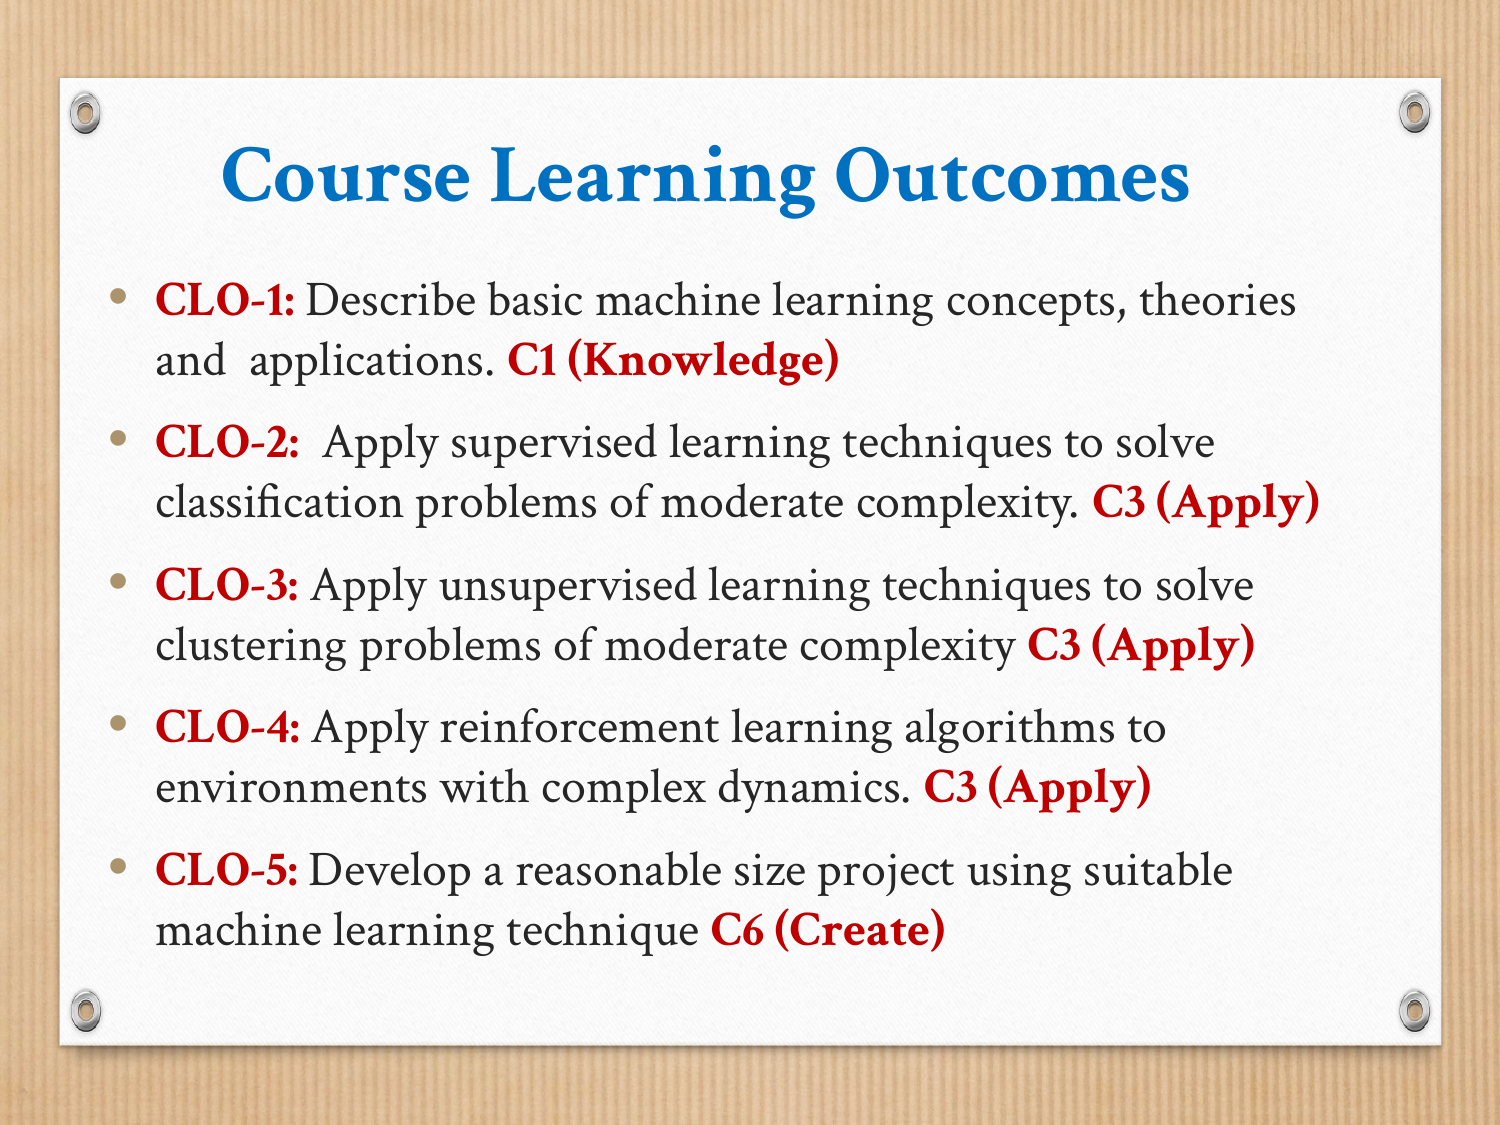

# Course Learning Outcomes
CLO-1: Describe basic machine learning concepts, theories and  applications. C1 (Knowledge)
CLO-2:  Apply supervised learning techniques to solve classification problems of moderate complexity. C3 (Apply)
CLO-3: Apply unsupervised learning techniques to solve clustering problems of moderate complexity C3 (Apply)
CLO-4: Apply reinforcement learning algorithms to environments with complex dynamics. C3 (Apply)
CLO-5: Develop a reasonable size project using suitable machine learning technique C6 (Create)